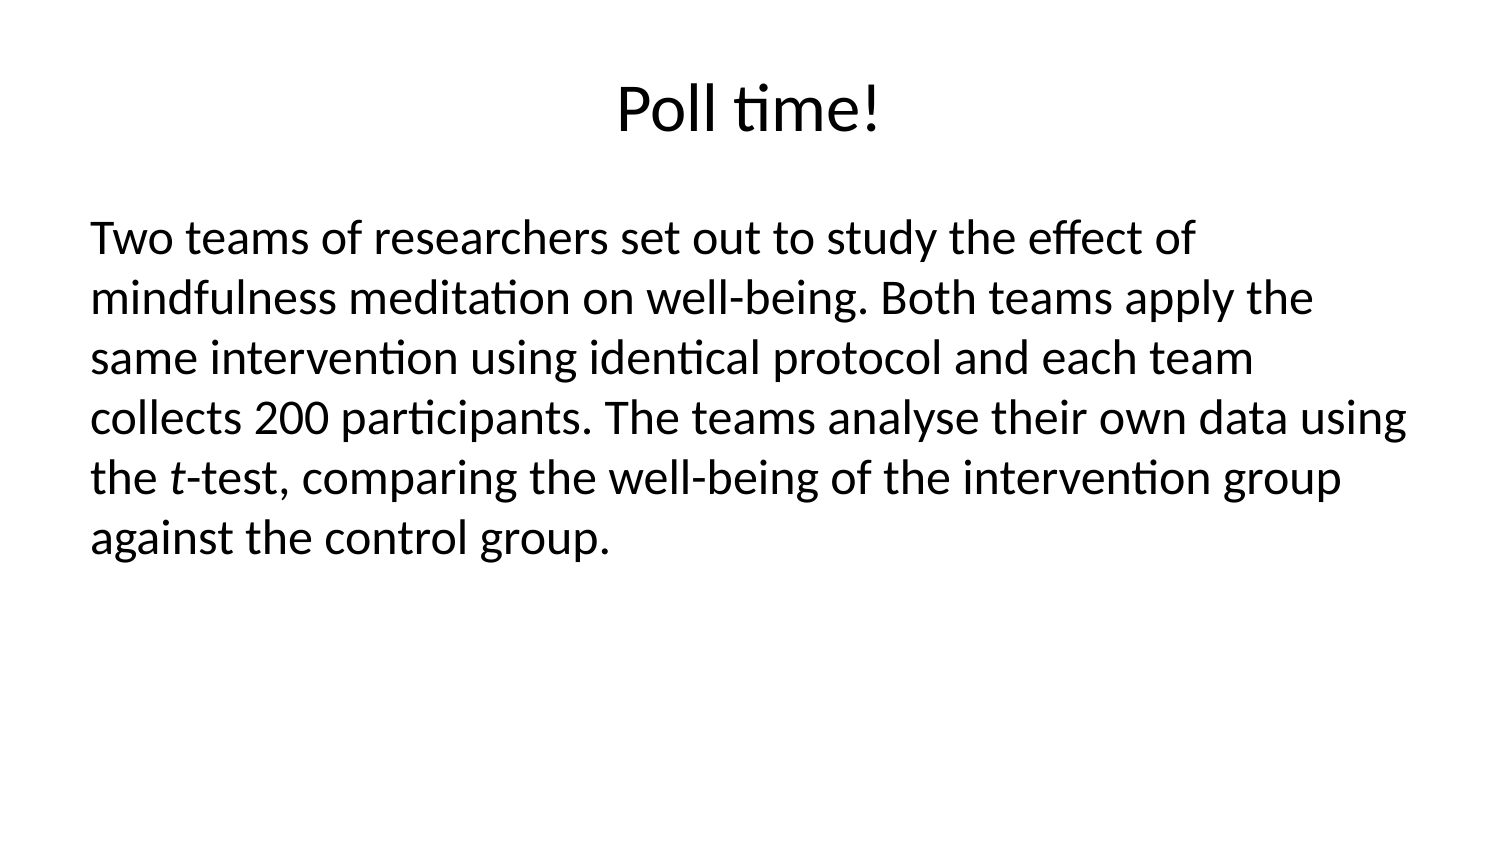

# Poll time!
Two teams of researchers set out to study the effect of mindfulness meditation on well-being. Both teams apply the same intervention using identical protocol and each team collects 200 participants. The teams analyse their own data using the t-test, comparing the well-being of the intervention group against the control group.